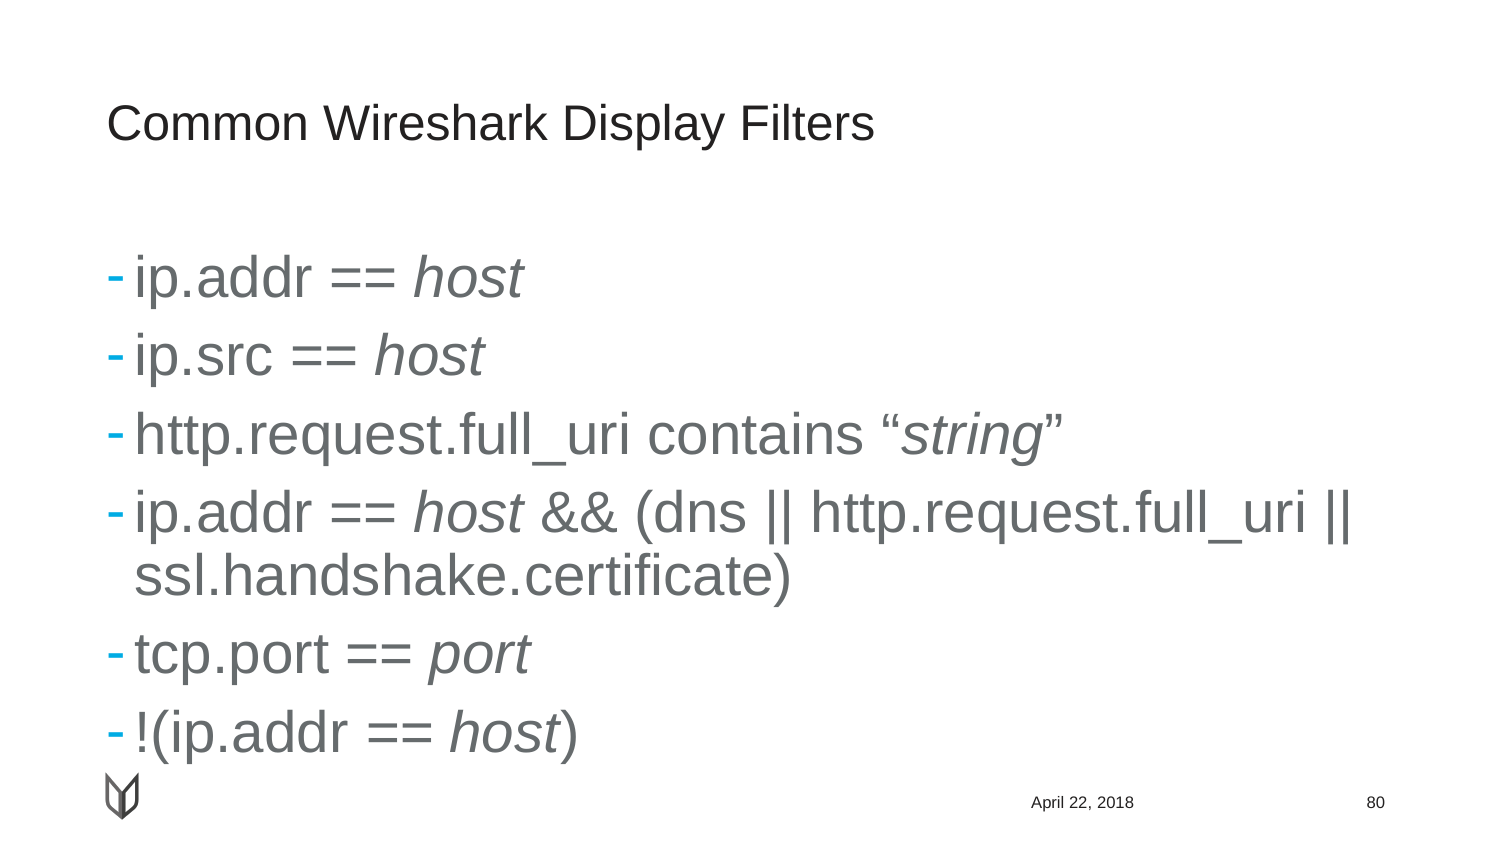

# Common Wireshark Display Filters
ip.addr == host
ip.src == host
http.request.full_uri contains “string”
ip.addr == host && (dns || http.request.full_uri || ssl.handshake.certificate)
tcp.port == port
!(ip.addr == host)

April 22, 2018
80